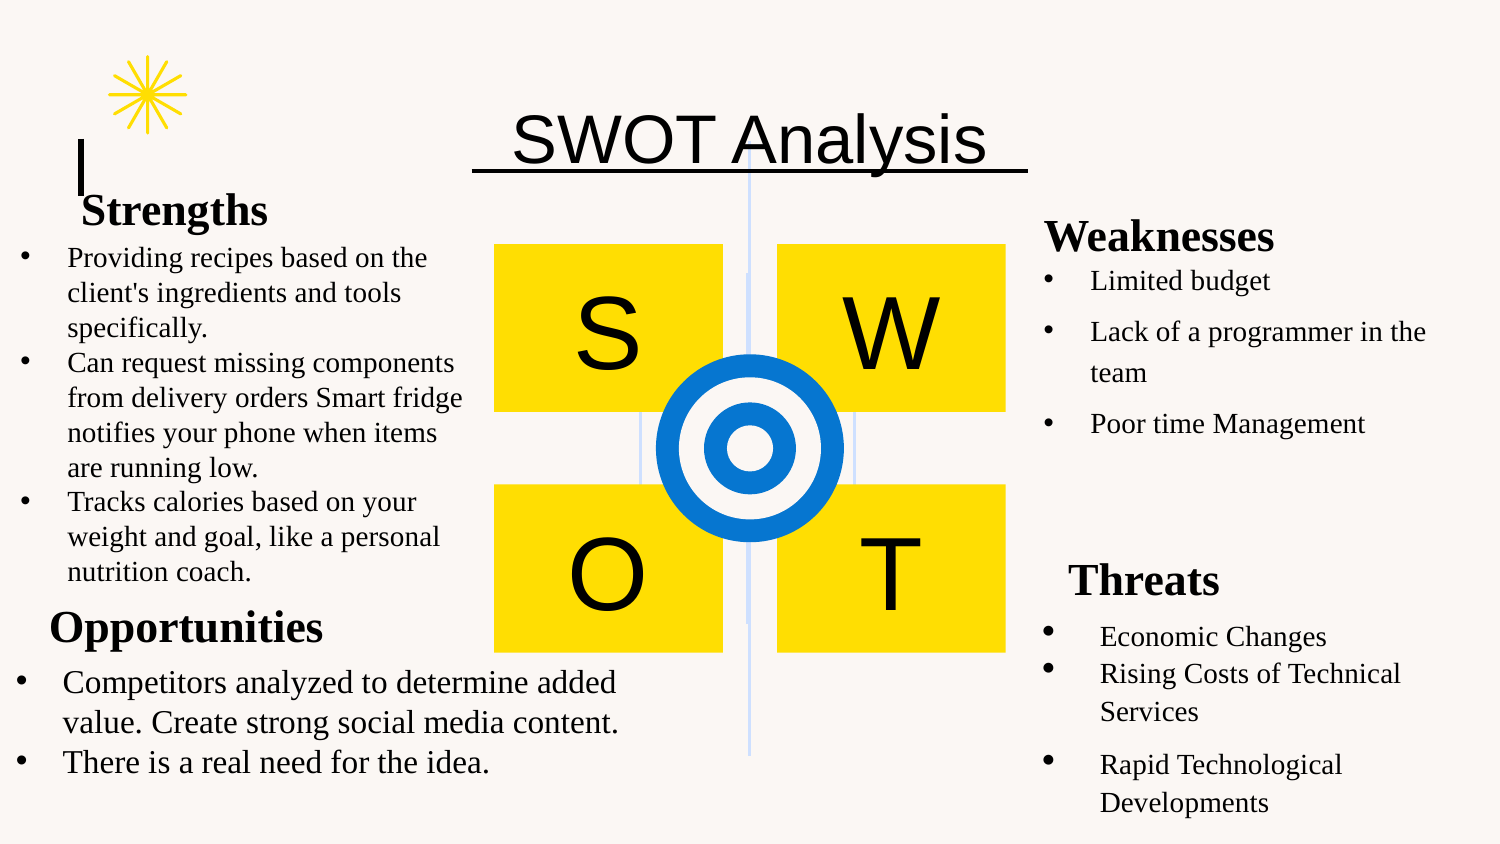

# SWOT Analysis
Strengths
Weaknesses
Providing recipes based on the client's ingredients and tools specifically.
Can request missing components from delivery orders Smart fridge notifies your phone when items are running low.
Tracks calories based on your weight and goal, like a personal nutrition coach.
S
W
Limited budget
Lack of a programmer in the team
Poor time Management

O
T
Threats
Opportunities
Economic Changes
Rising Costs of Technical Services
Rapid Technological Developments
Competitors analyzed to determine added value. Create strong social media content.
There is a real need for the idea.